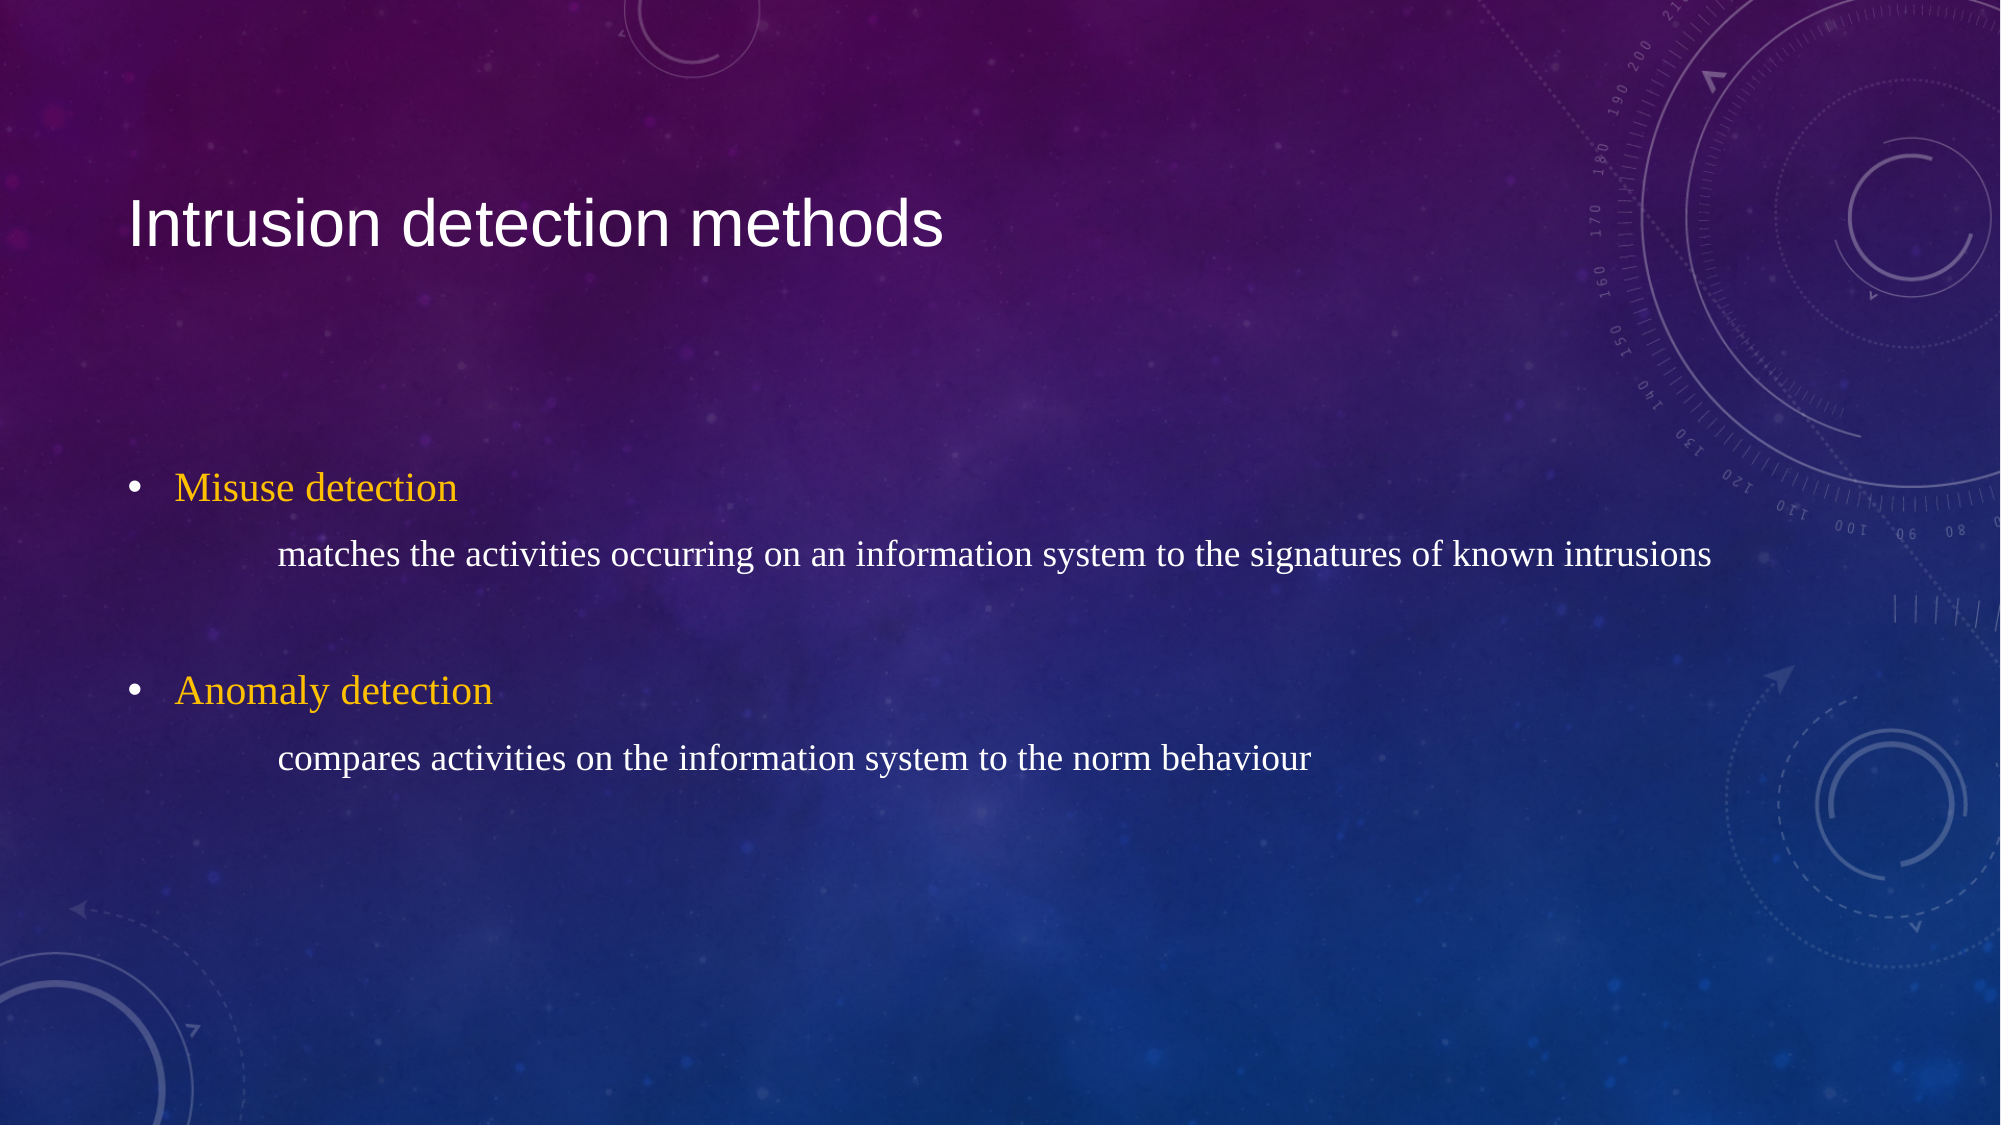

# Intrusion detection methods
Misuse detection
matches the activities occurring on an information system to the signatures of known intrusions

Anomaly detection
compares activities on the information system to the norm behaviour